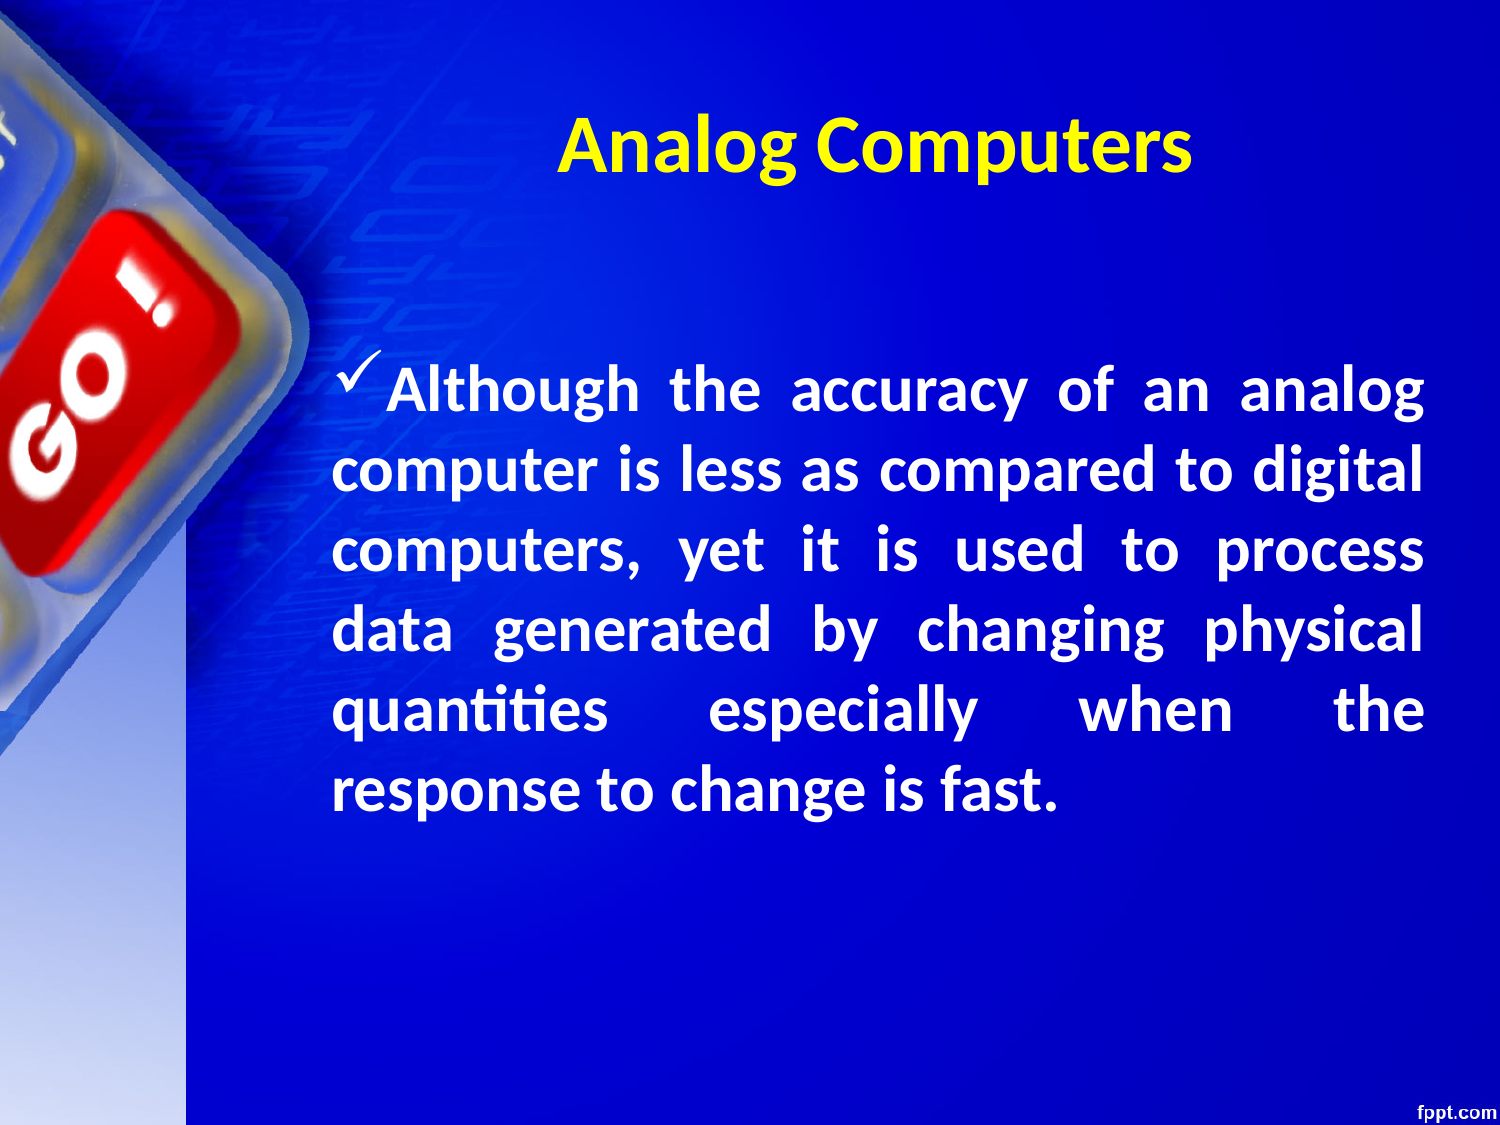

# Analog Computers

Although the accuracy of an analog computer is less as compared to digital computers, yet it is used to process data generated by changing physical quantities especially when the response to change is fast.